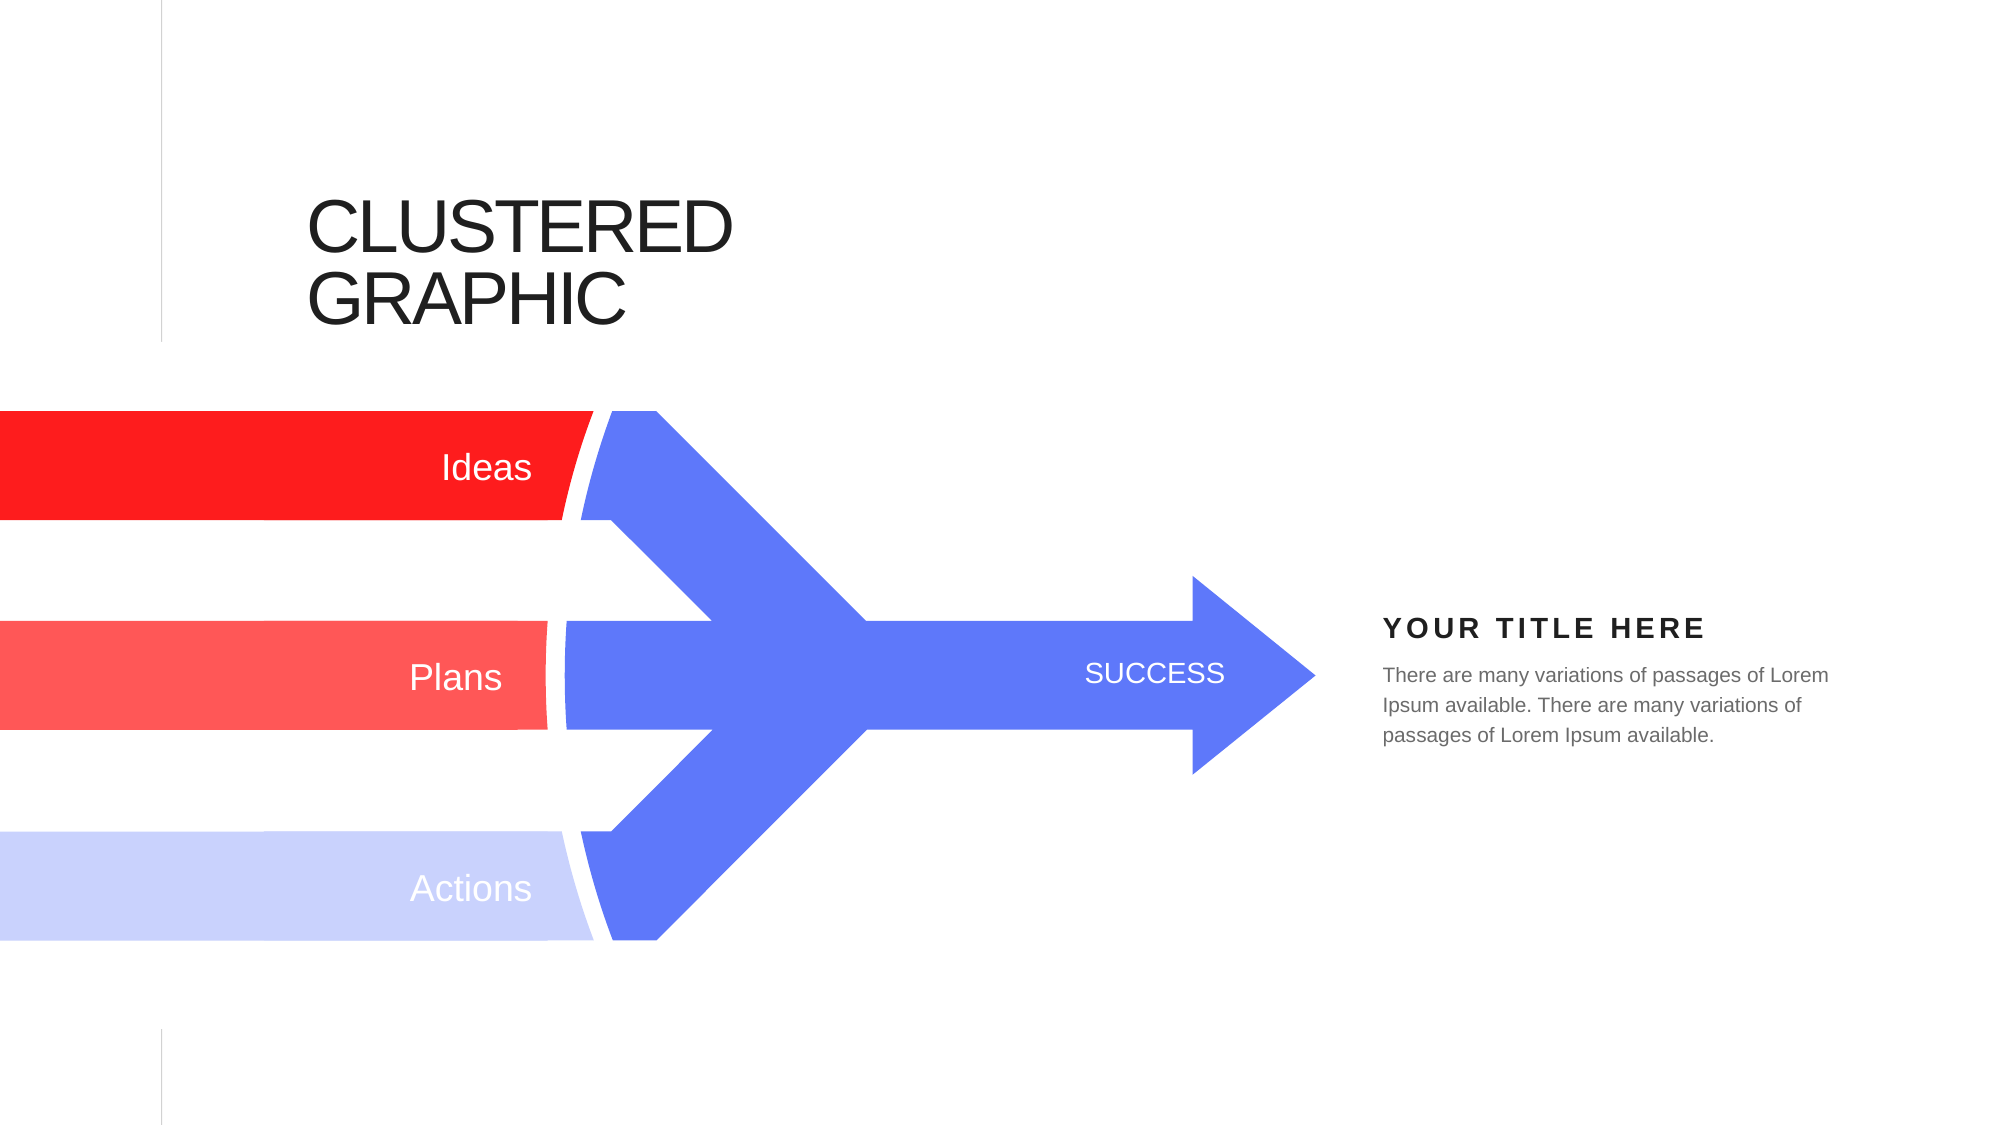

# CLUSTERED GRAPHIC

Ideas

SUCCESS
YOUR TITLE HERE
There are many variations of passages of Lorem Ipsum available. There are many variations of passages of Lorem Ipsum available.
Plans

Actions